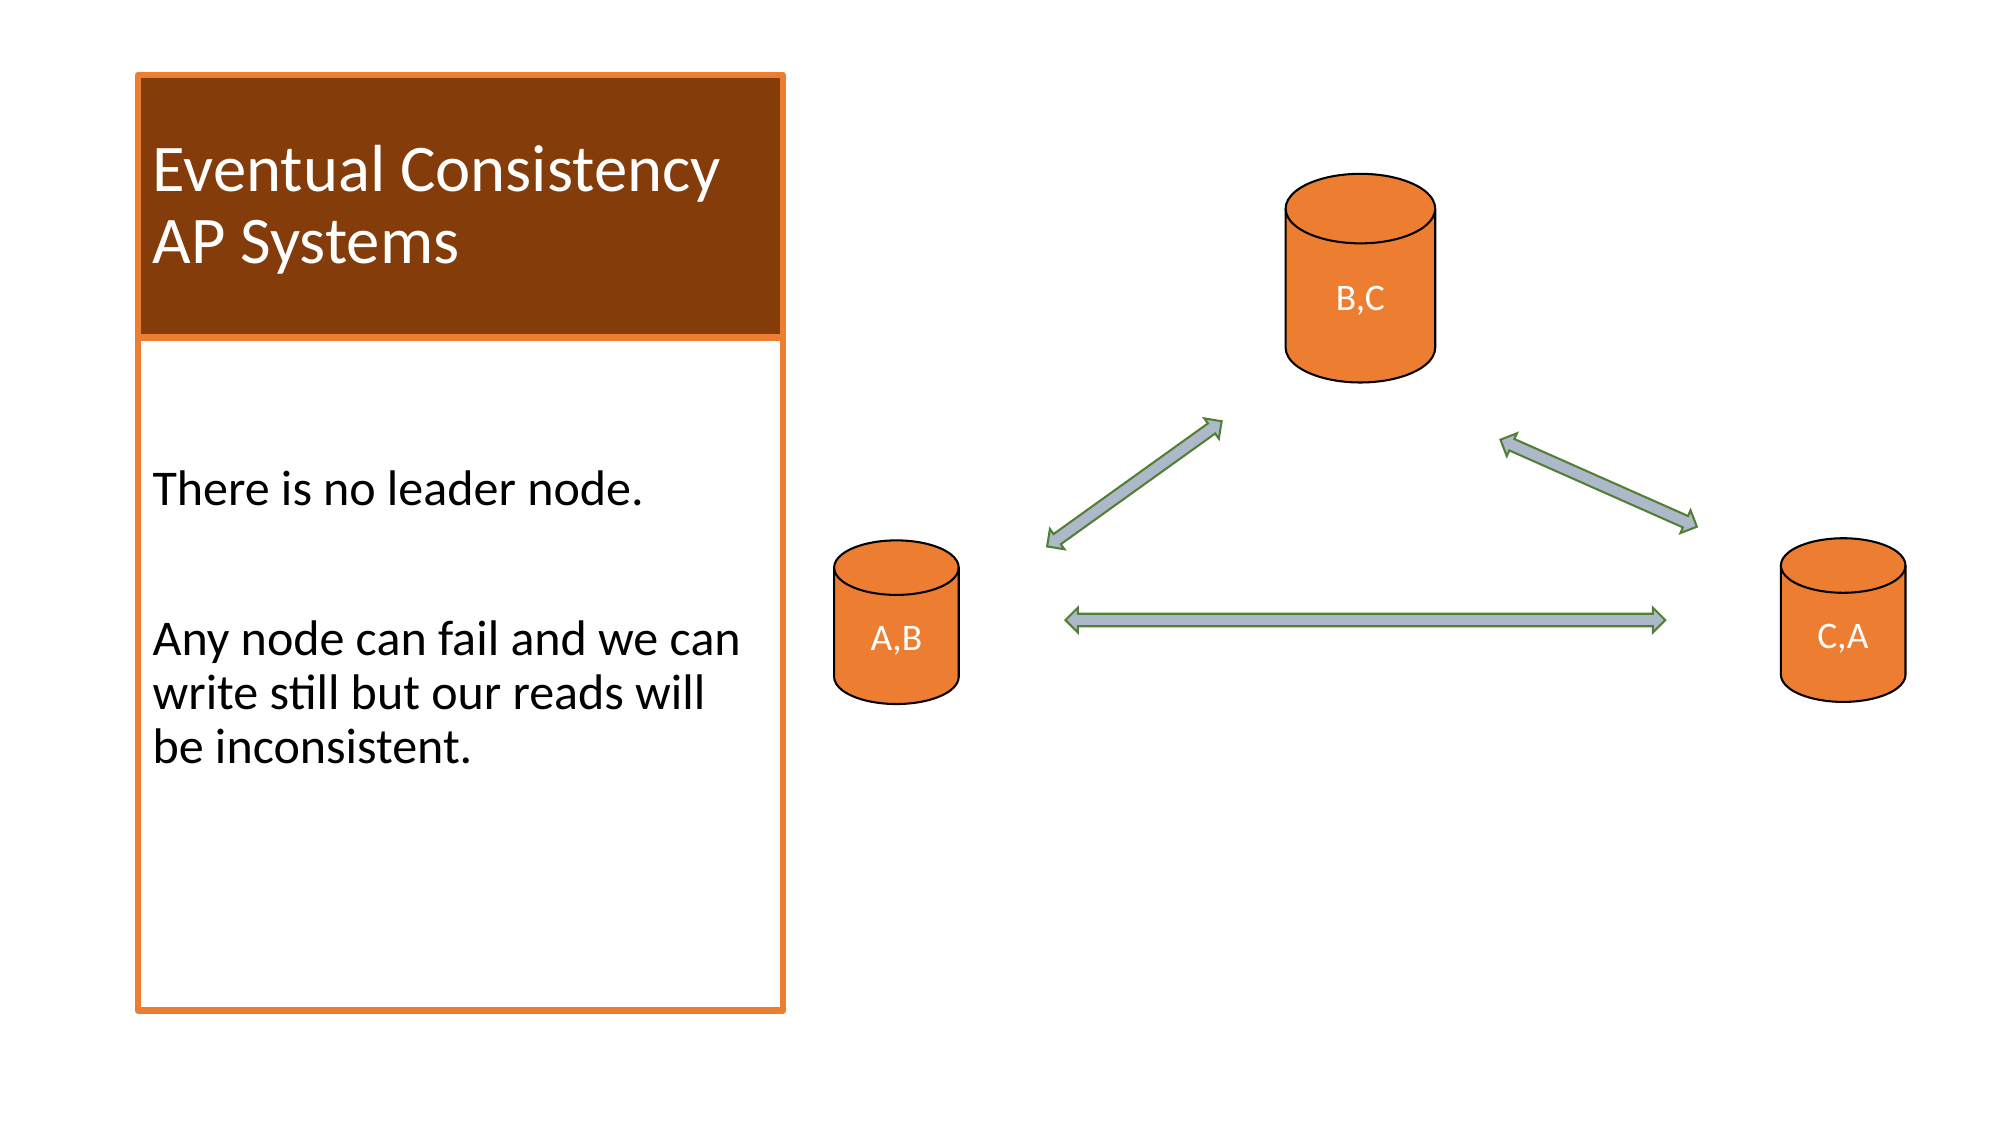

# Eventual Consistency AP Systems
B,C

There is no leader node.

Any node can fail and we can write still but our reads will be inconsistent.

C,A
A,B